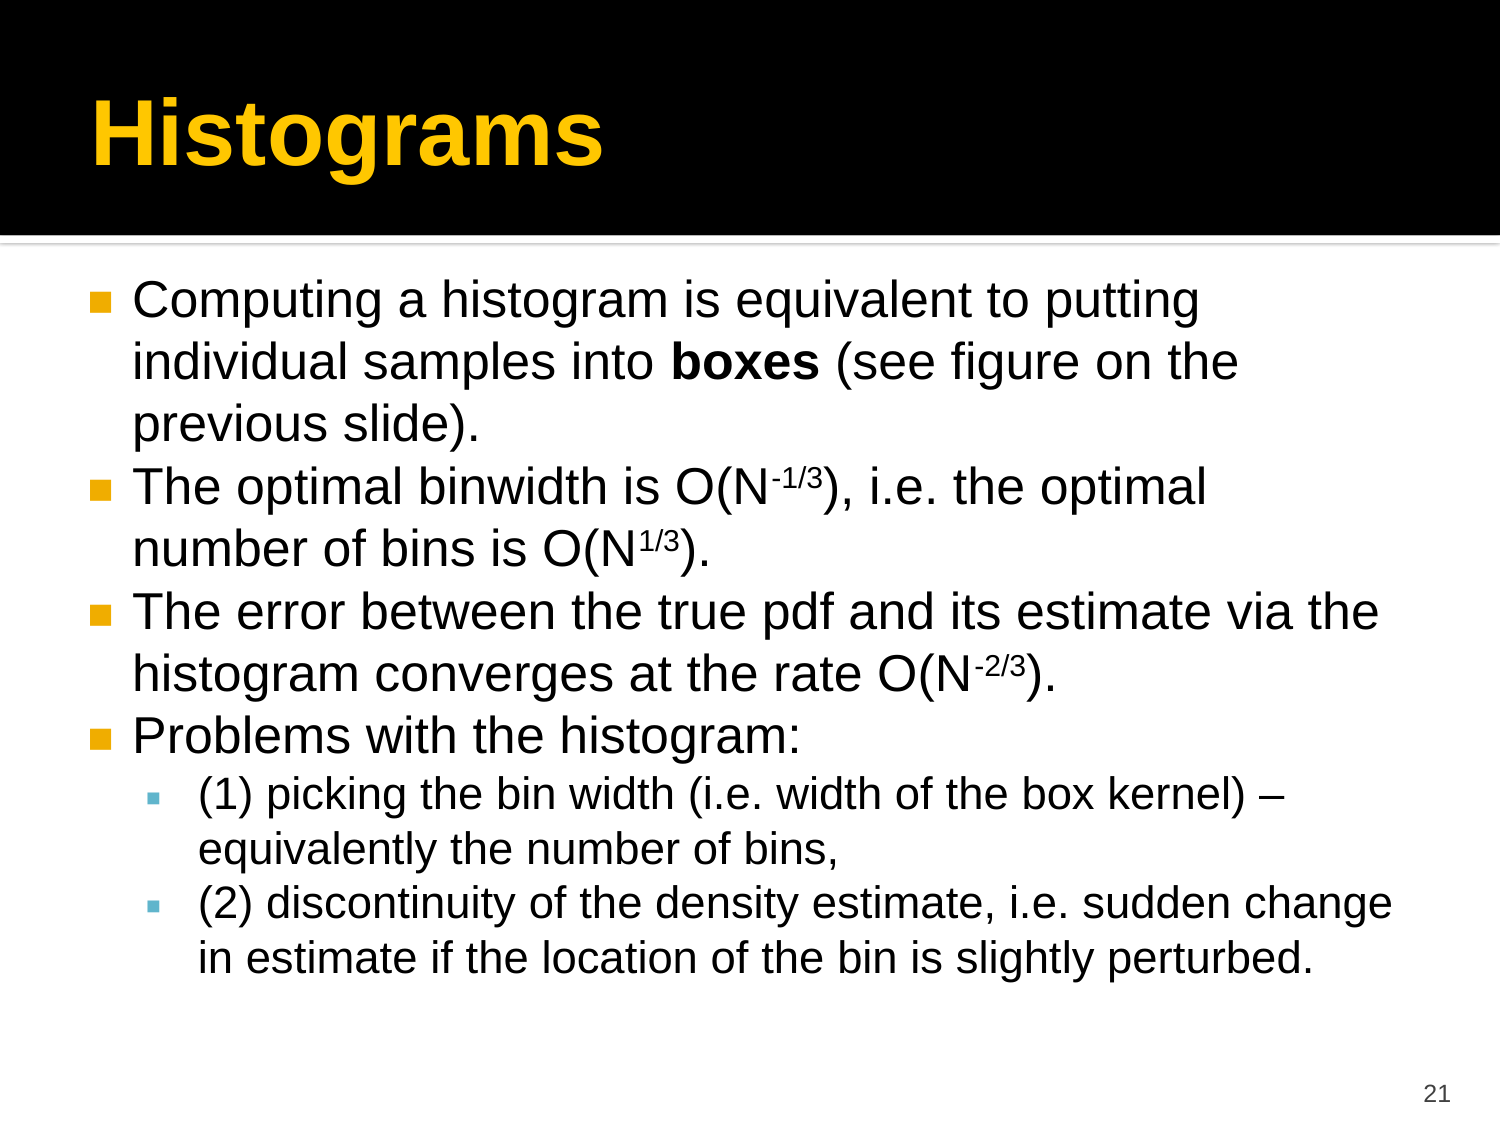

# Histograms
Computing a histogram is equivalent to putting individual samples into boxes (see figure on the previous slide).
The optimal binwidth is O(N-1/3), i.e. the optimal number of bins is O(N1/3).
The error between the true pdf and its estimate via the histogram converges at the rate O(N-2/3).
Problems with the histogram:
(1) picking the bin width (i.e. width of the box kernel) – equivalently the number of bins,
(2) discontinuity of the density estimate, i.e. sudden change in estimate if the location of the bin is slightly perturbed.
21